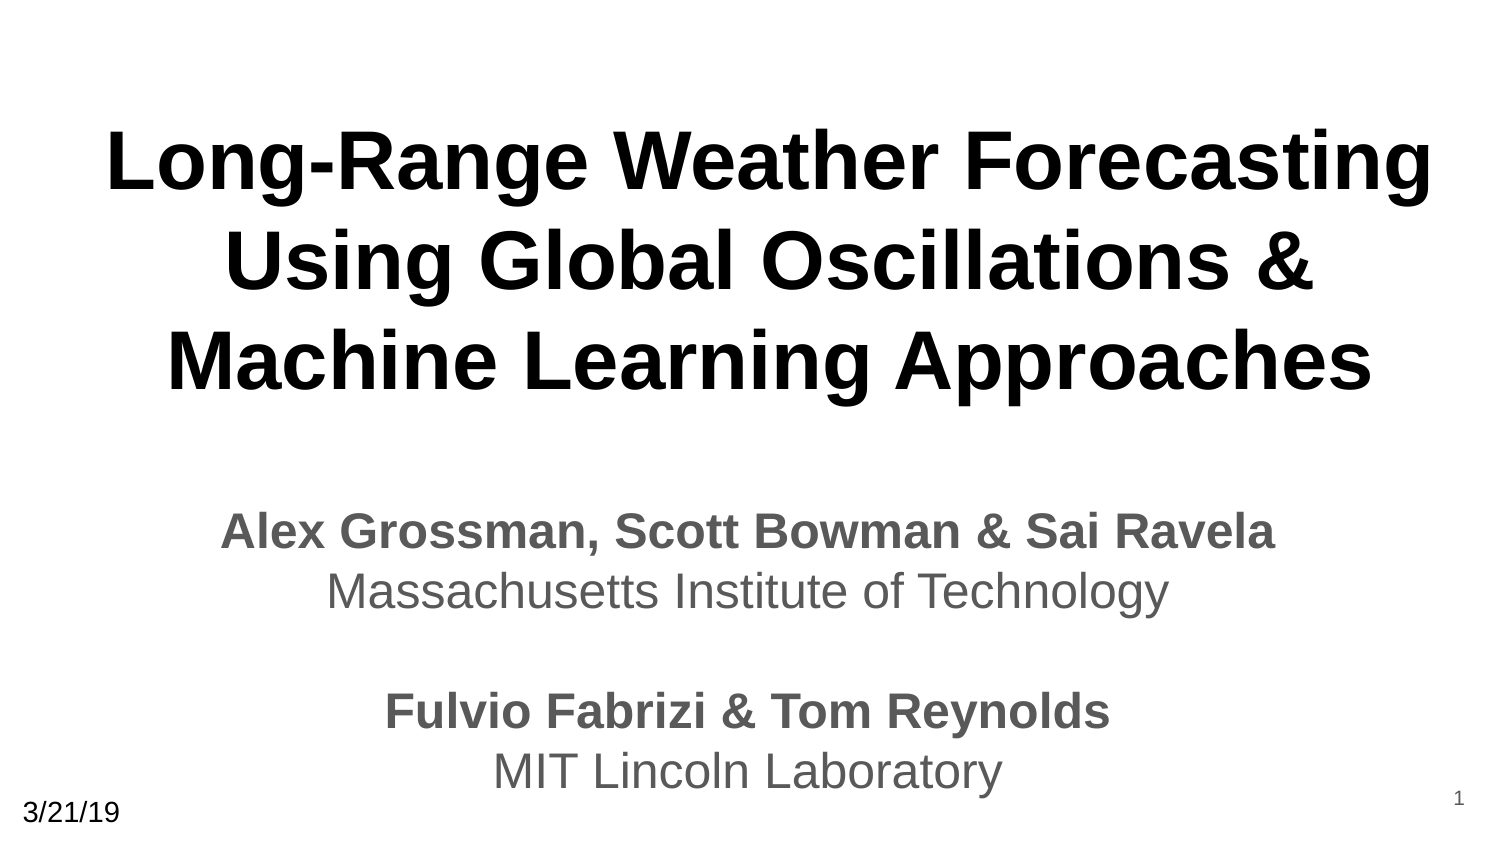

# Long-Range Weather Forecasting Using Global Oscillations & Machine Learning Approaches
Alex Grossman, Scott Bowman & Sai Ravela
Massachusetts Institute of Technology

Fulvio Fabrizi & Tom Reynolds
MIT Lincoln Laboratory

1
3/21/19